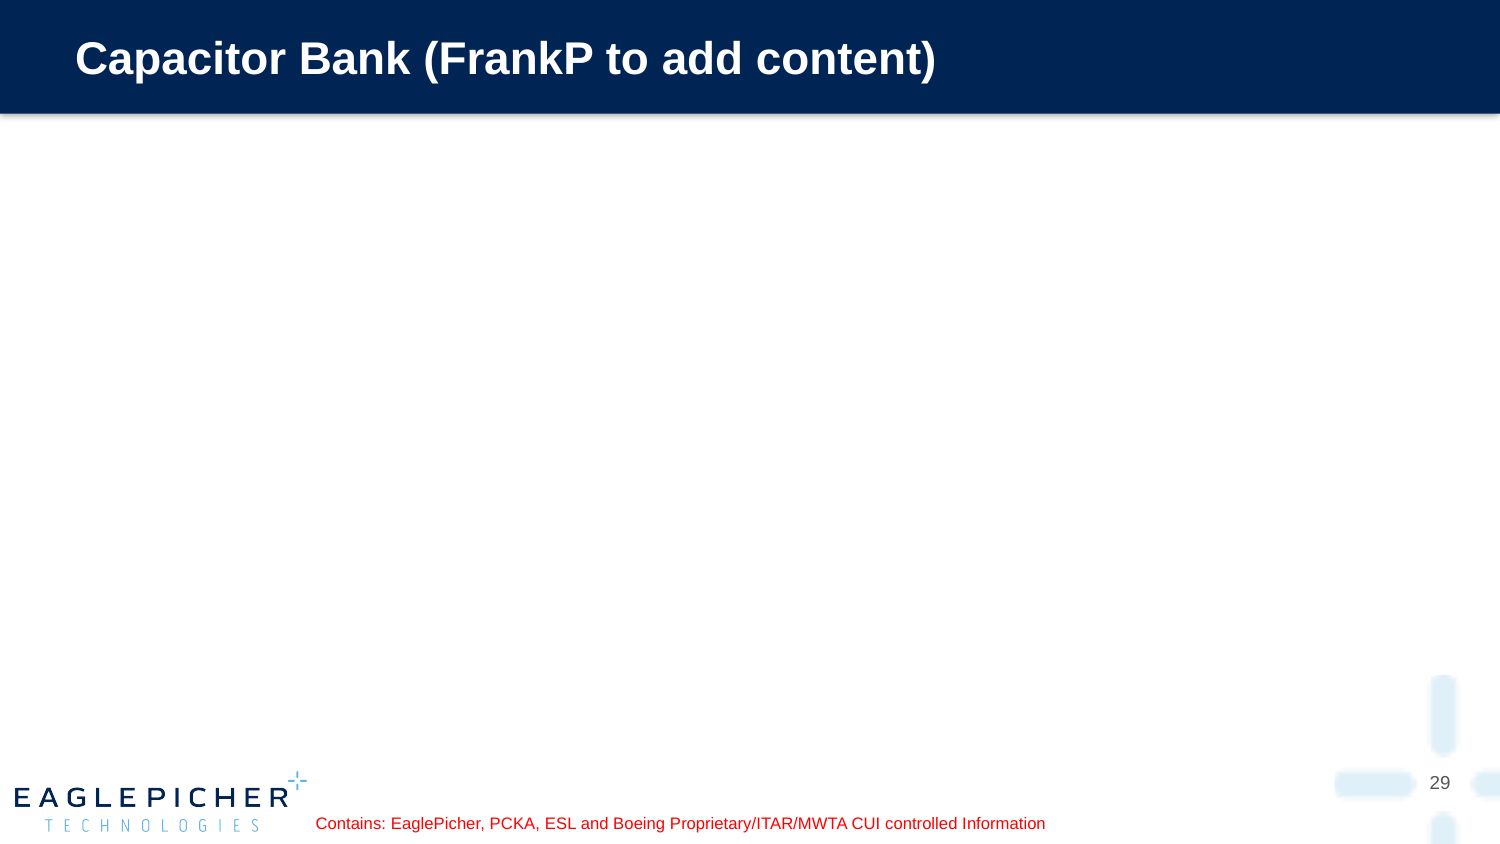

# Capacitor Bank (FrankP to add content)